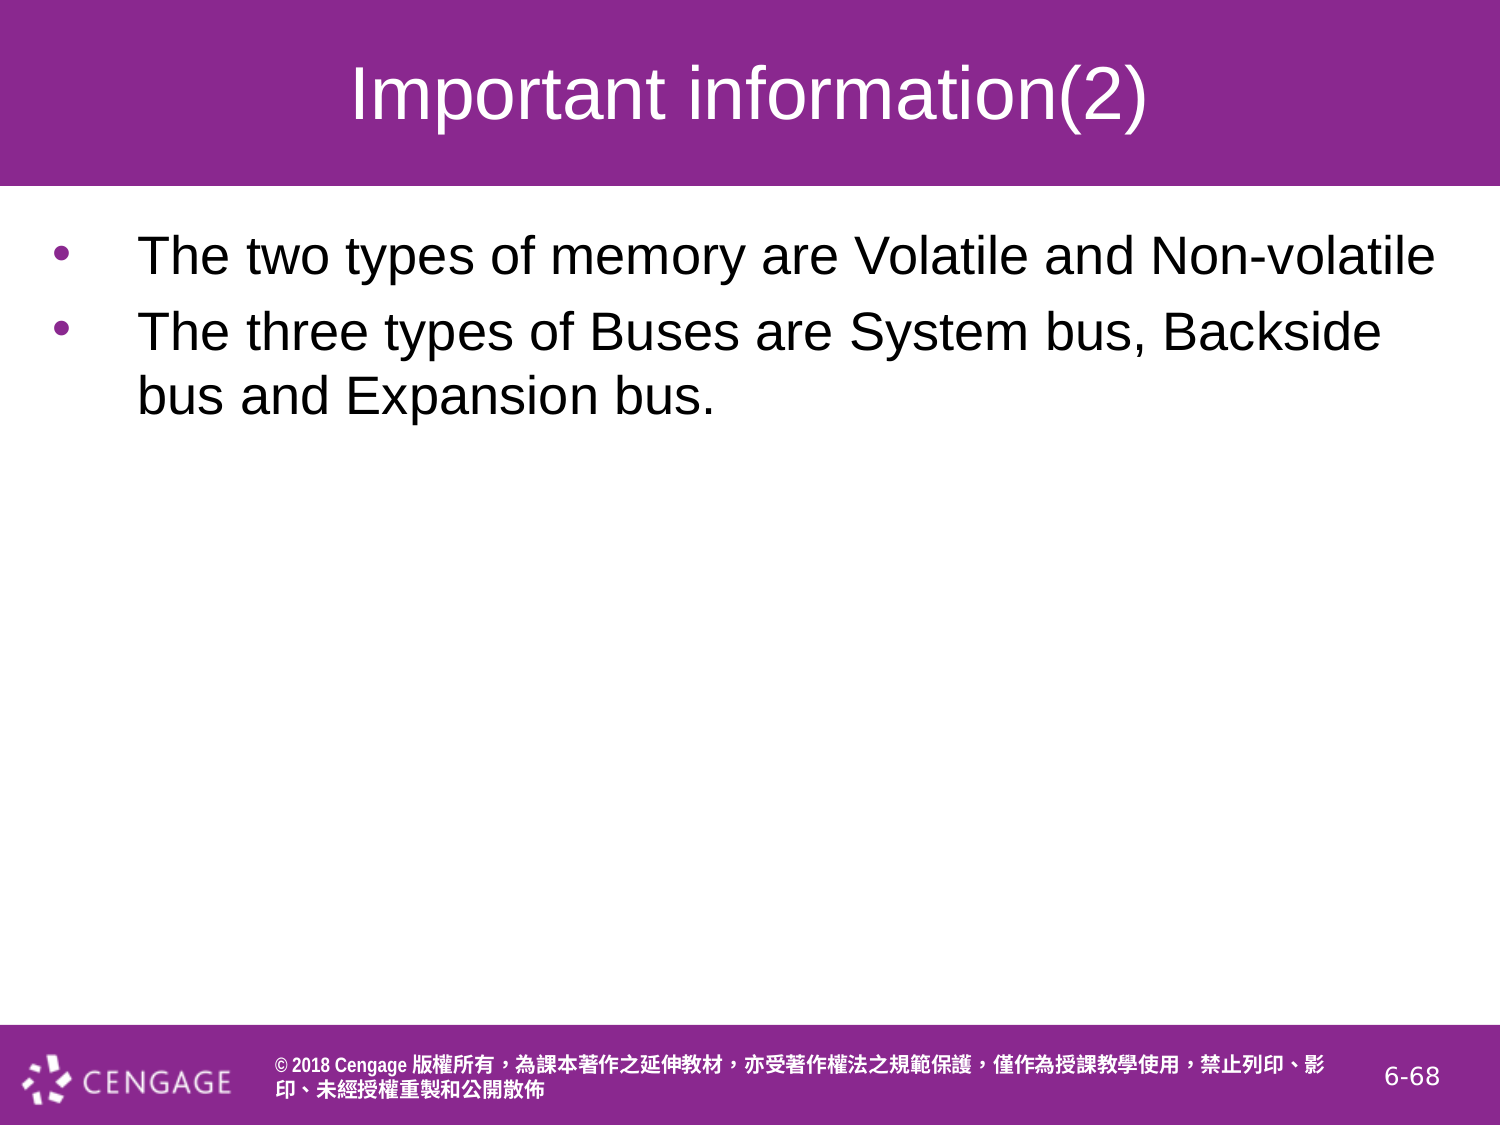

Important information(2)
# The two types of memory are Volatile and Non-volatile
The three types of Buses are System bus, Backside bus and Expansion bus.